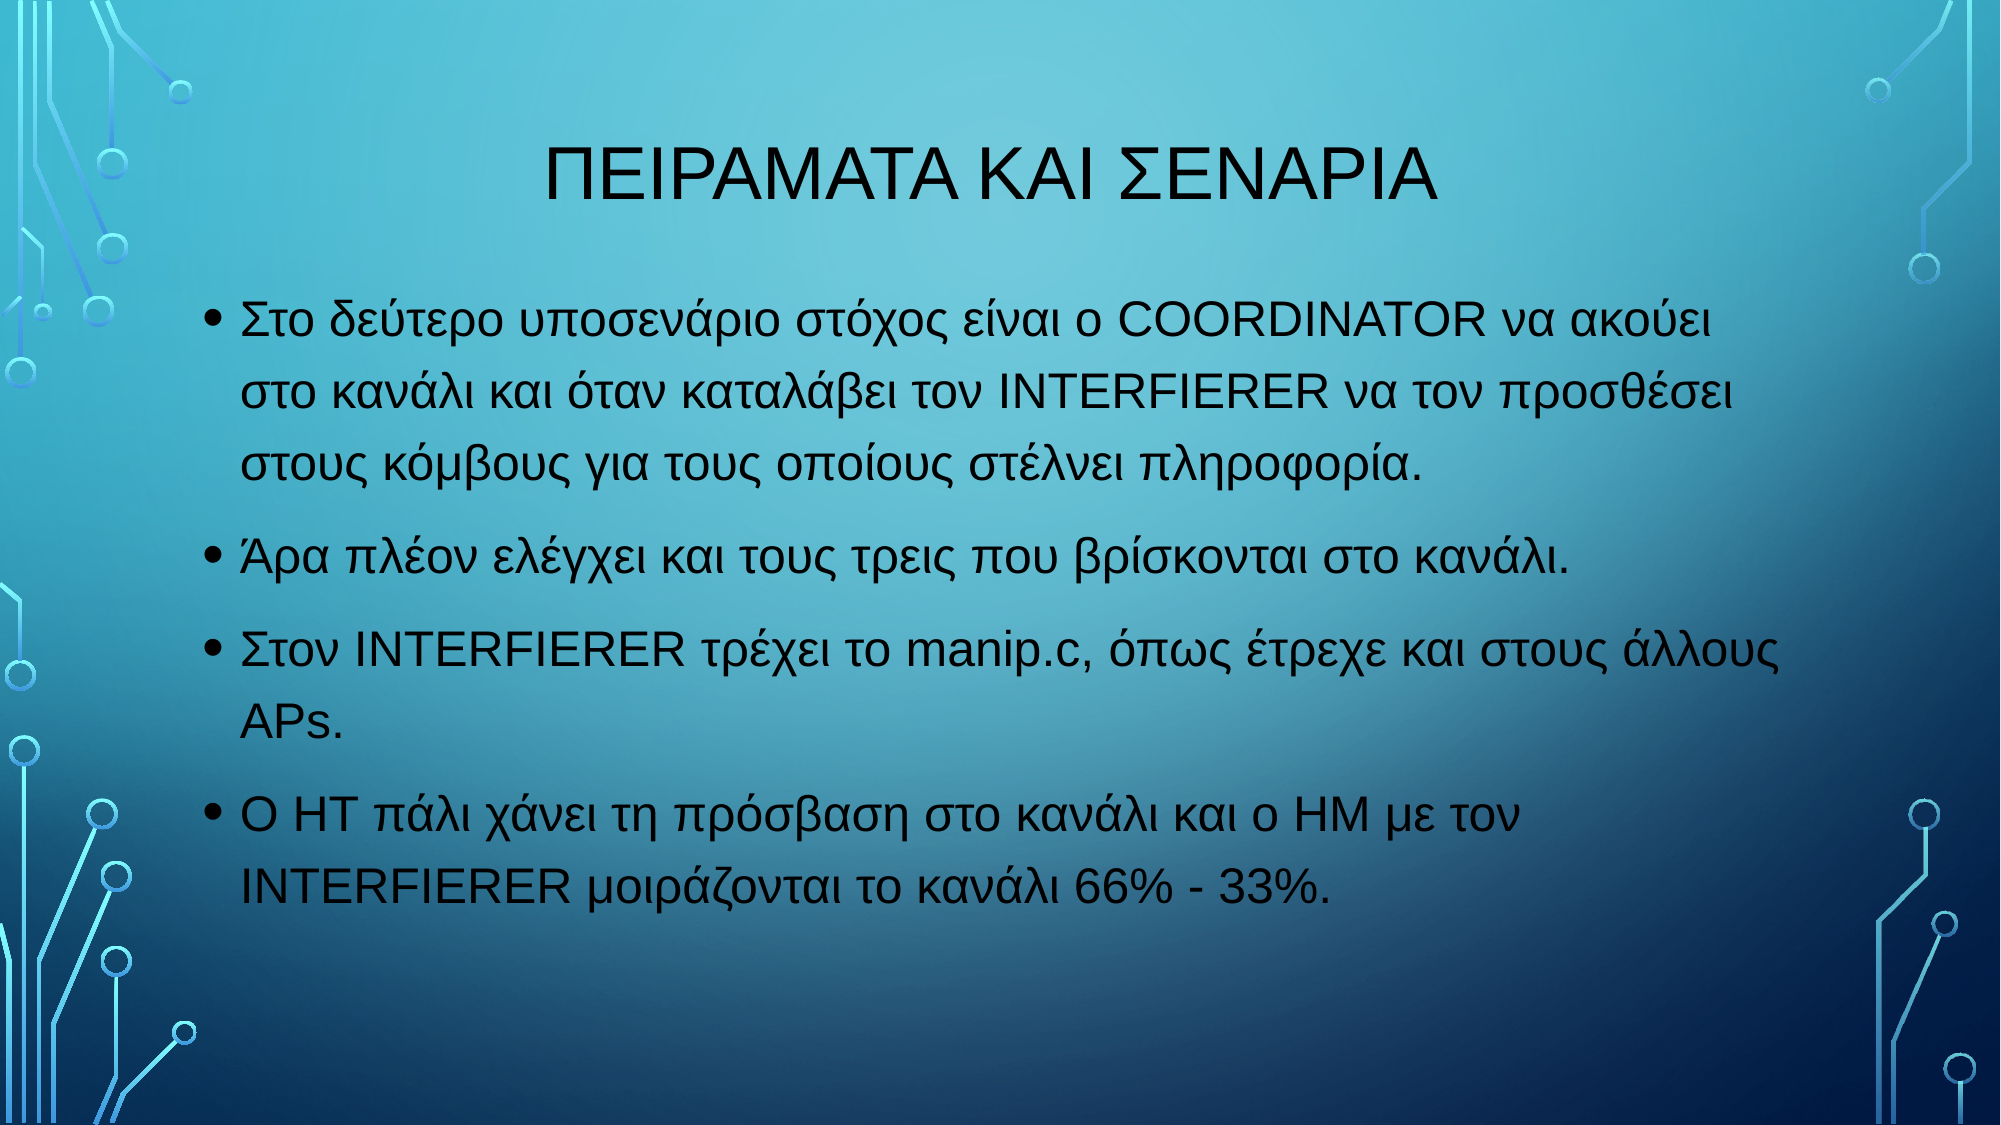

# Πειραματα και σεναρια
Στο δεύτερο υποσενάριο στόχος είναι ο COORDINATOR να ακούει στο κανάλι και όταν καταλάβει τον INTERFIERER να τον προσθέσει στους κόμβους για τους οποίους στέλνει πληροφορία.
Άρα πλέον ελέγχει και τους τρεις που βρίσκονται στο κανάλι.
Στον INTERFIERER τρέχει το manip.c, όπως έτρεχε και στους άλλους APs.
Ο ΗΤ πάλι χάνει τη πρόσβαση στο κανάλι και ο ΗΜ με τον INTERFIERER μοιράζονται το κανάλι 66% - 33%.